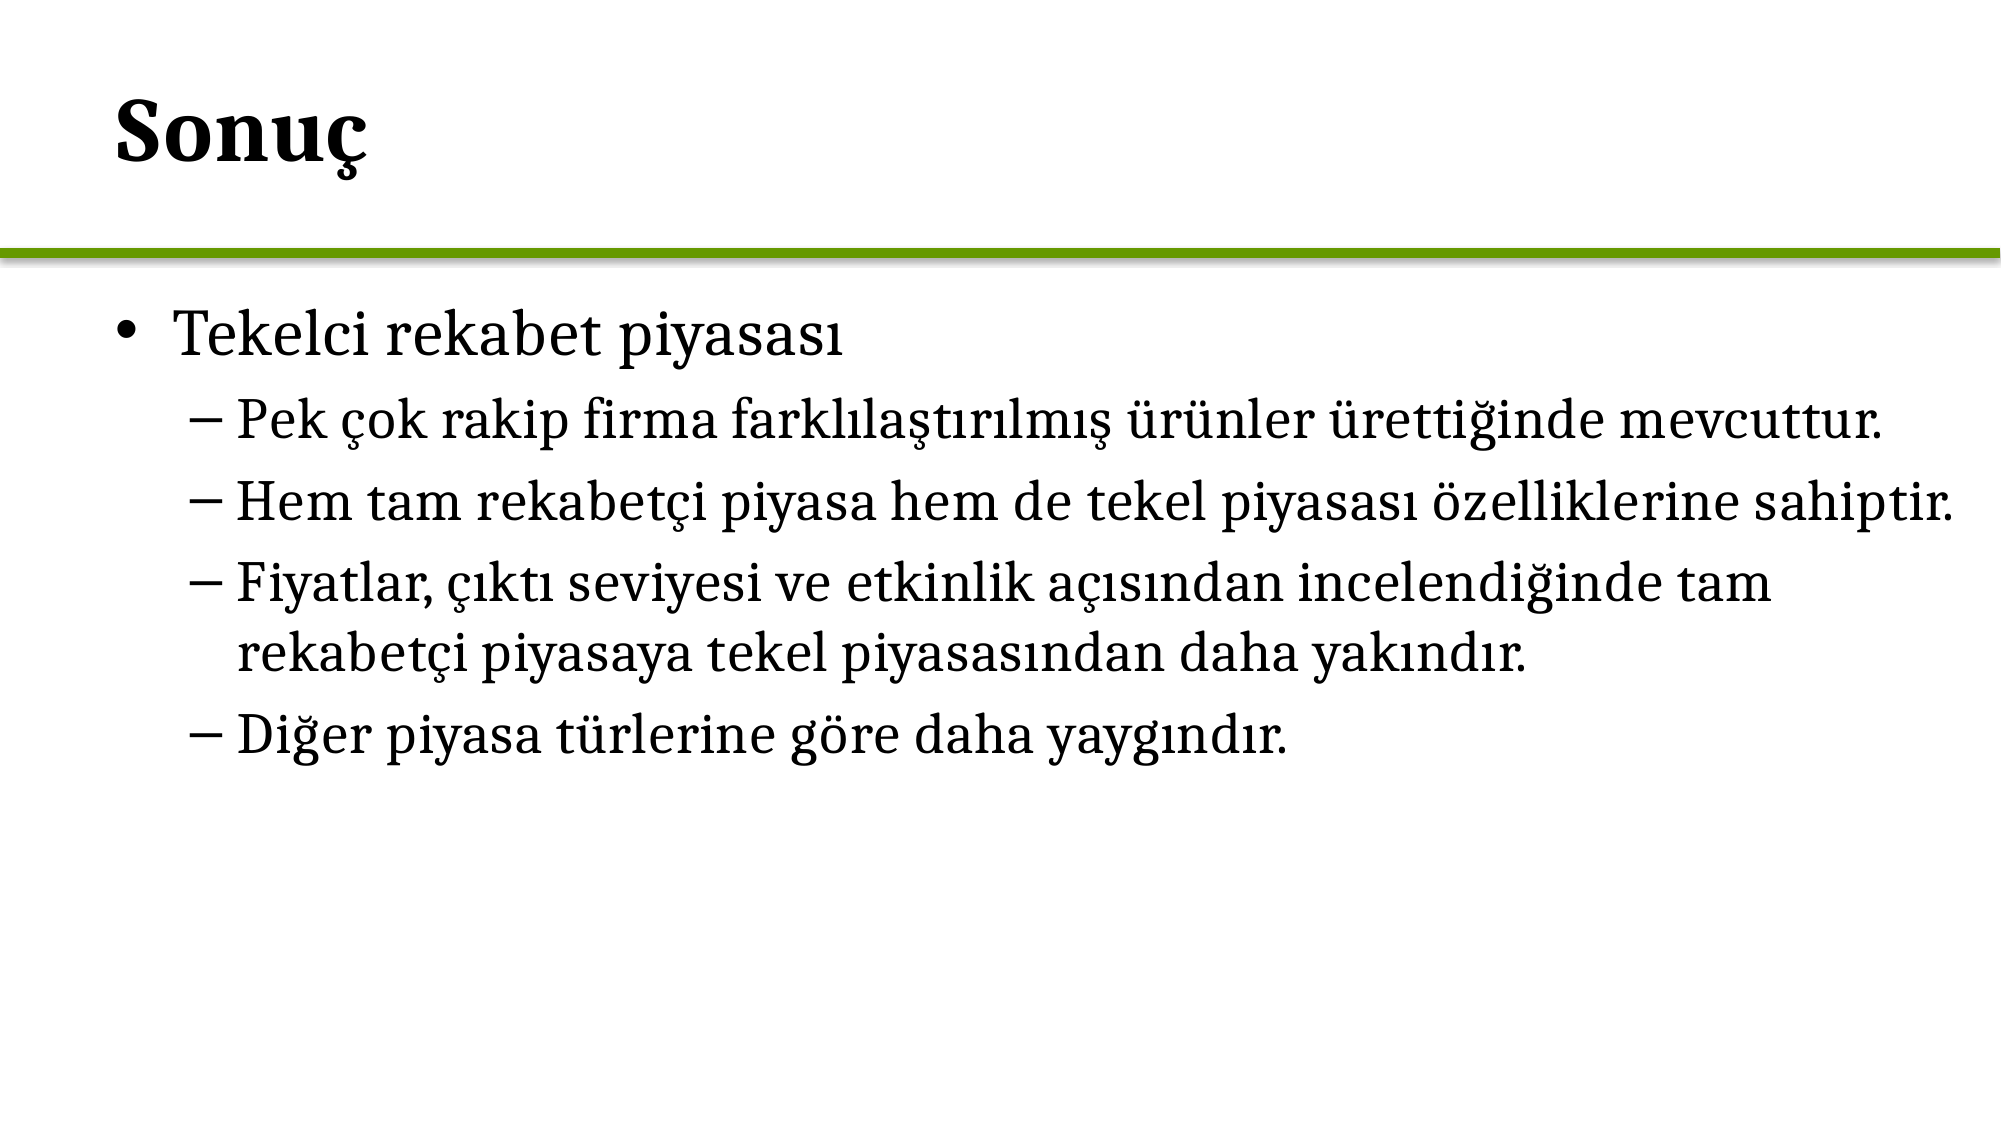

# Sonuç
Tekelci rekabet piyasası
Pek çok rakip firma farklılaştırılmış ürünler ürettiğinde mevcuttur.
Hem tam rekabetçi piyasa hem de tekel piyasası özelliklerine sahiptir.
Fiyatlar, çıktı seviyesi ve etkinlik açısından incelendiğinde tam rekabetçi piyasaya tekel piyasasından daha yakındır.
Diğer piyasa türlerine göre daha yaygındır.